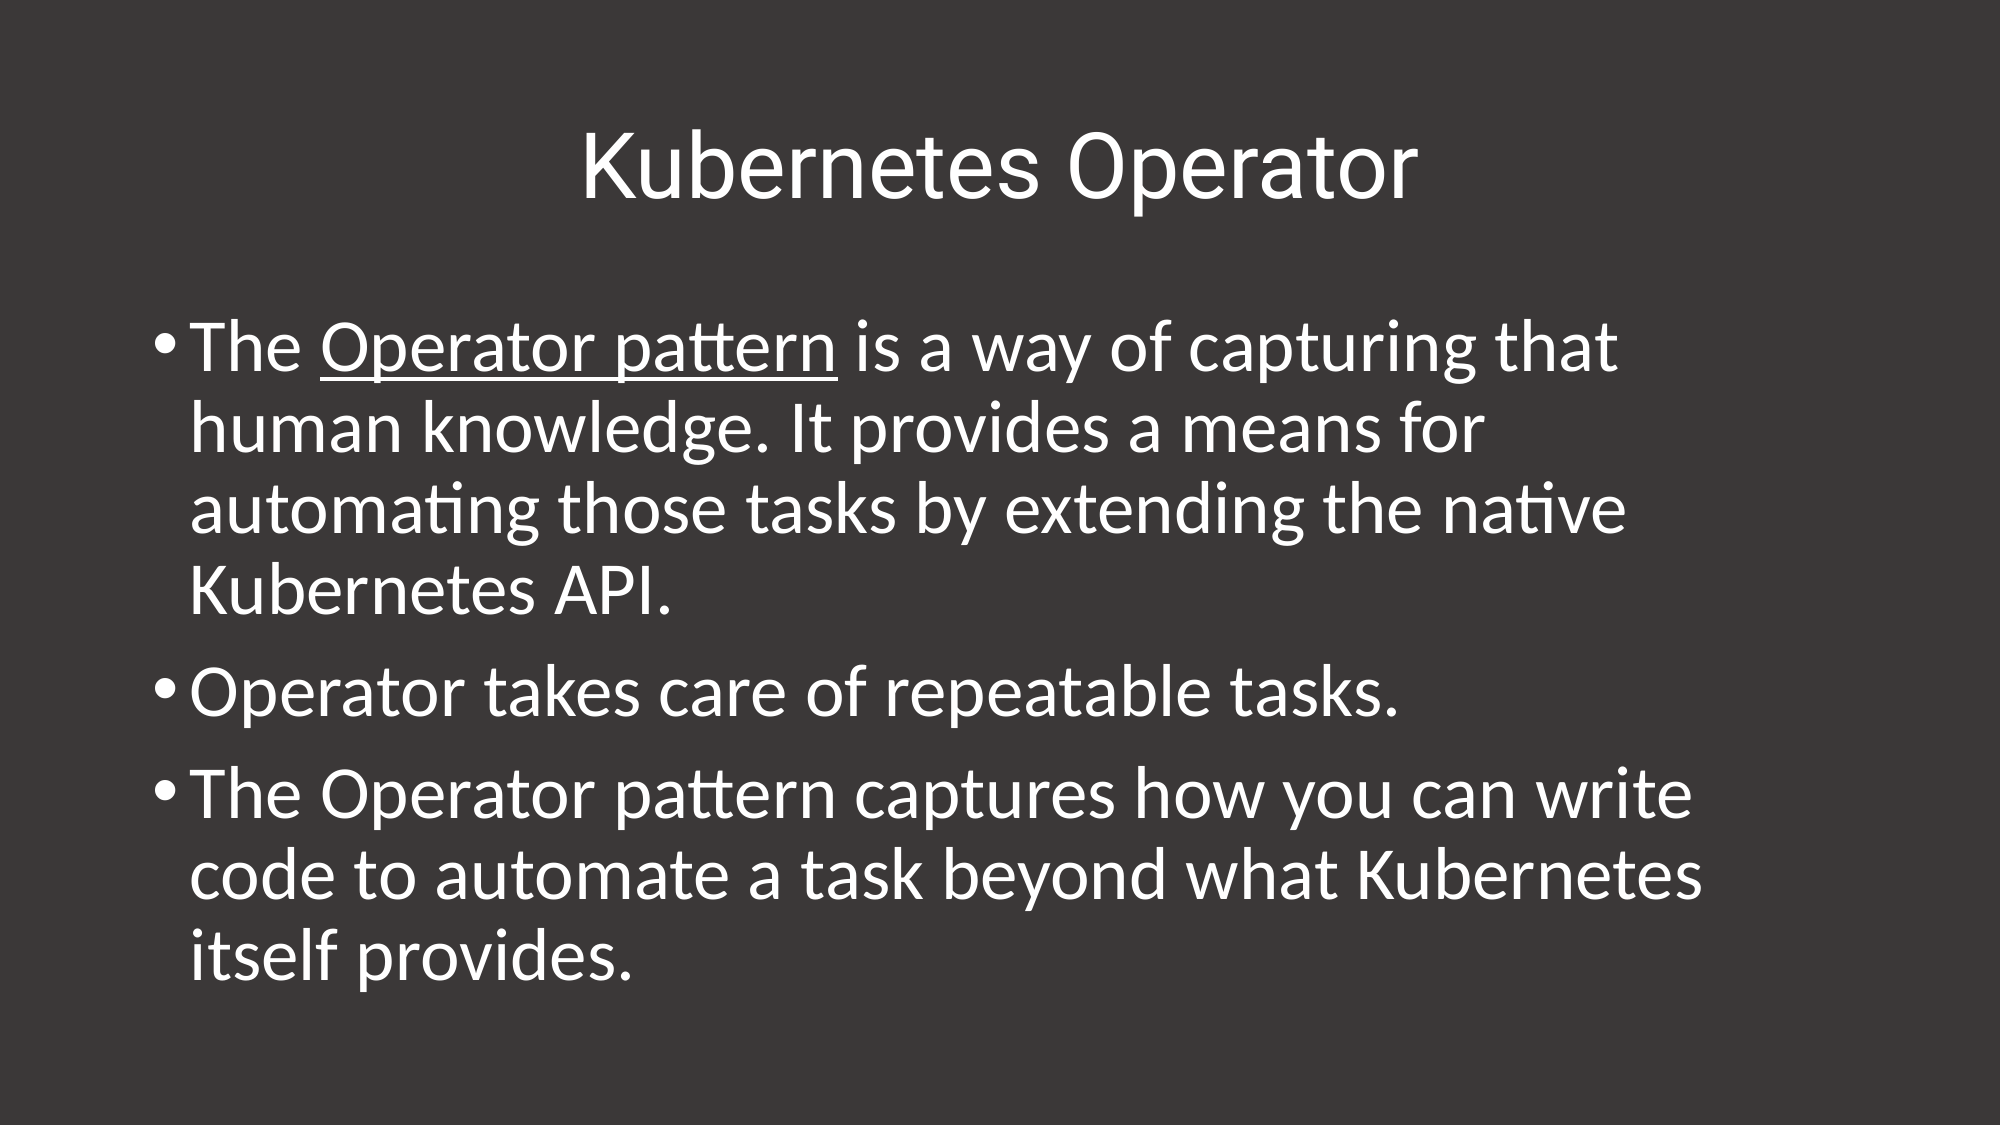

# Kubernetes Operator
The Operator pattern is a way of capturing that human knowledge. It provides a means for automating those tasks by extending the native Kubernetes API.
Operator takes care of repeatable tasks.
The Operator pattern captures how you can write code to automate a task beyond what Kubernetes itself provides.